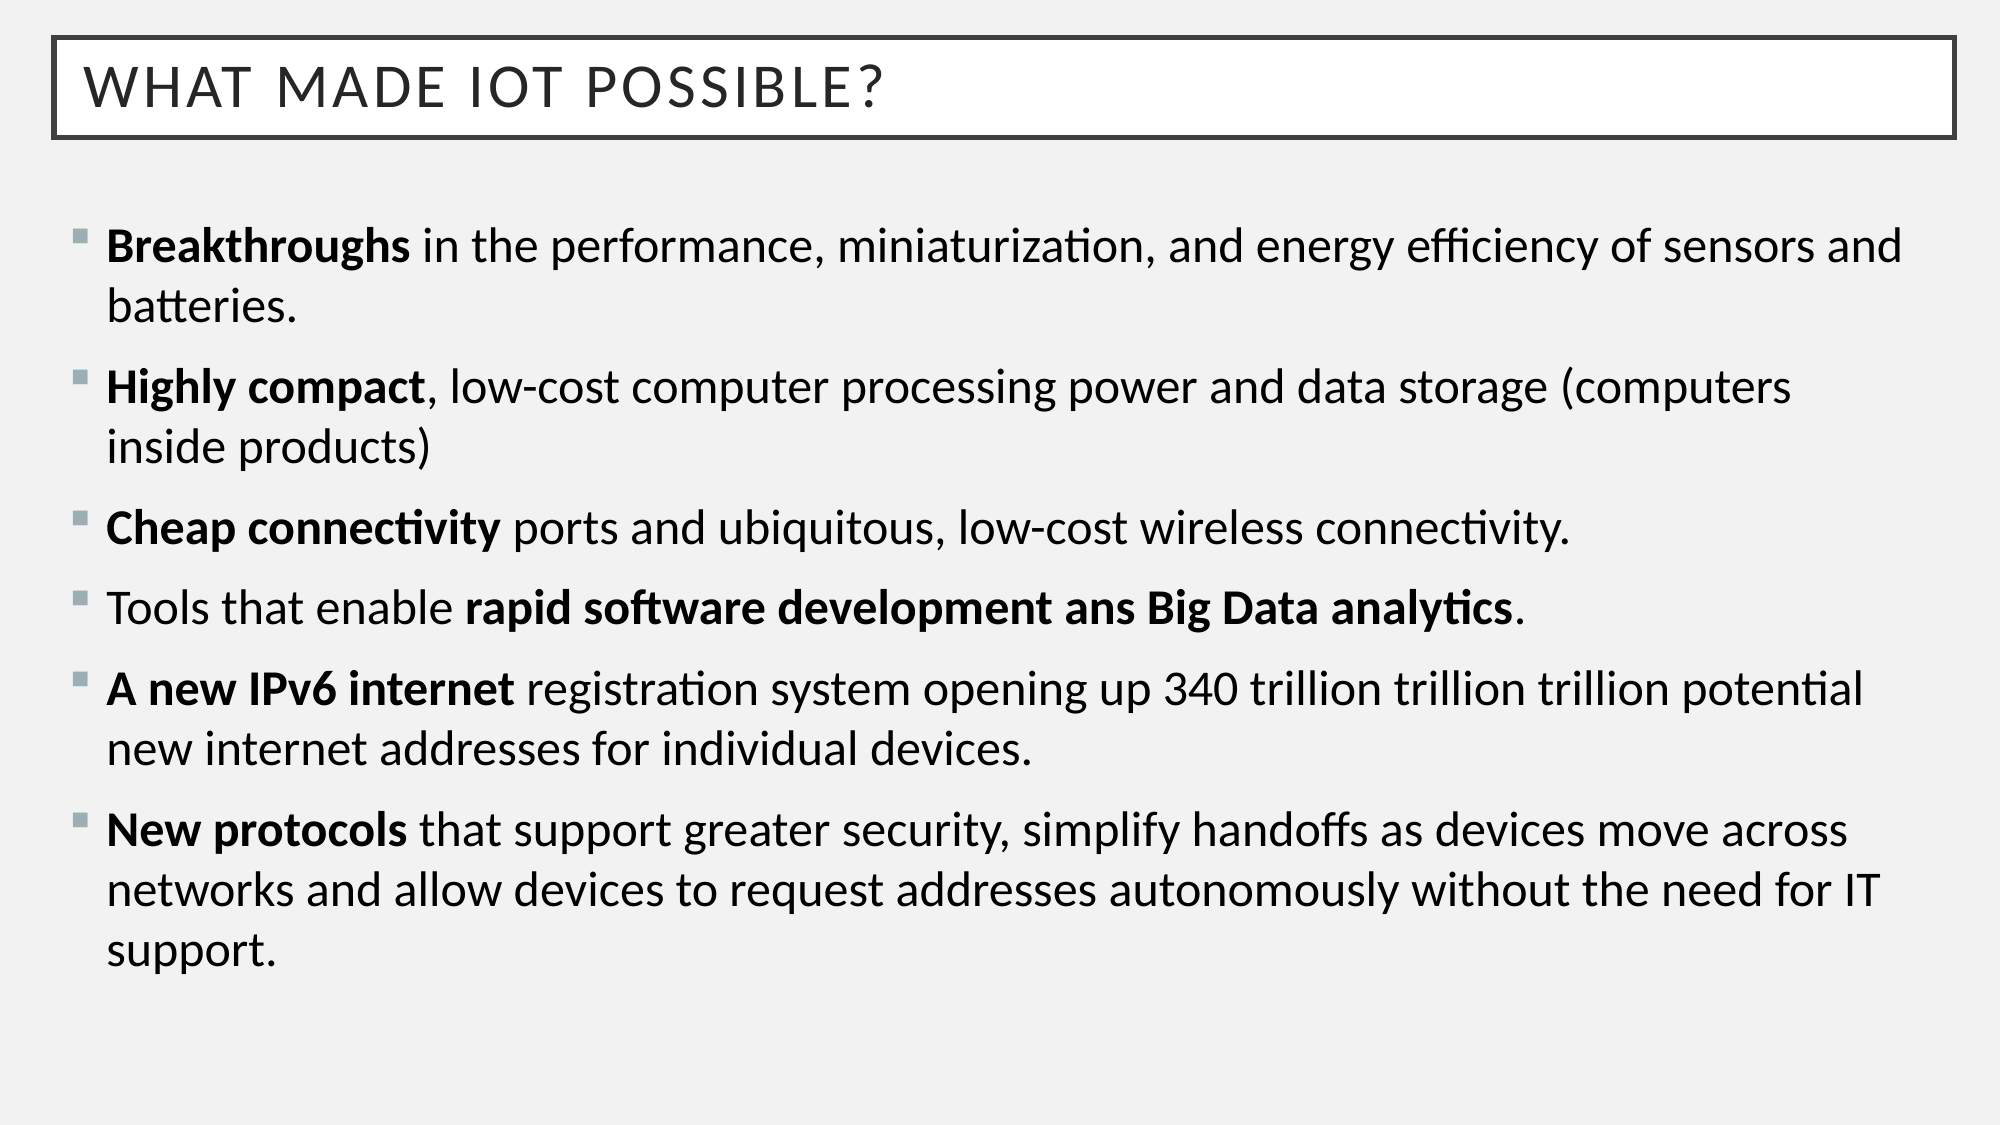

# What made IOT possible?
Breakthroughs in the performance, miniaturization, and energy efficiency of sensors and batteries.
Highly compact, low-cost computer processing power and data storage (computers inside products)
Cheap connectivity ports and ubiquitous, low-cost wireless connectivity.
Tools that enable rapid software development ans Big Data analytics.
A new IPv6 internet registration system opening up 340 trillion trillion trillion potential new internet addresses for individual devices.
New protocols that support greater security, simplify handoffs as devices move across networks and allow devices to request addresses autonomously without the need for IT support.